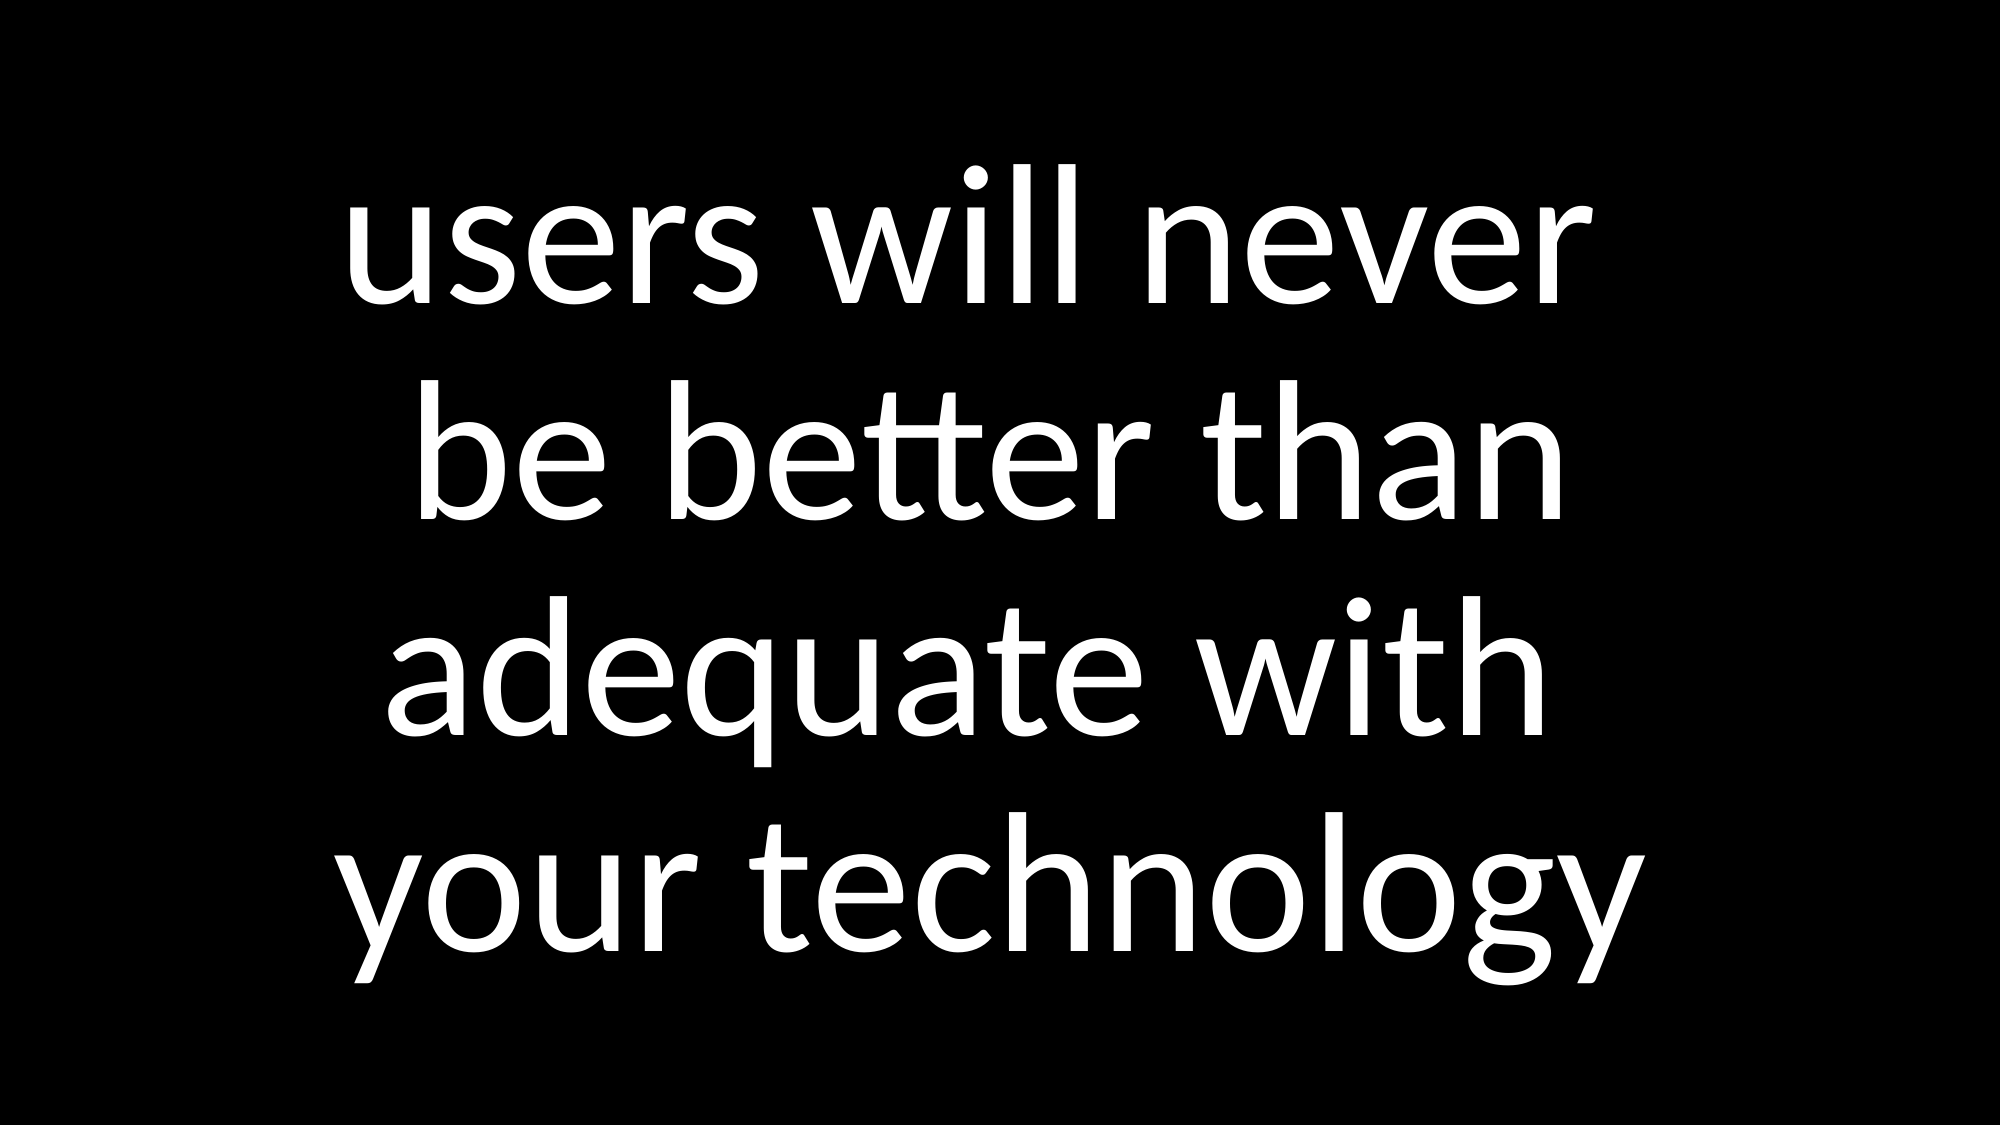

# users will never be better than adequate with your technology